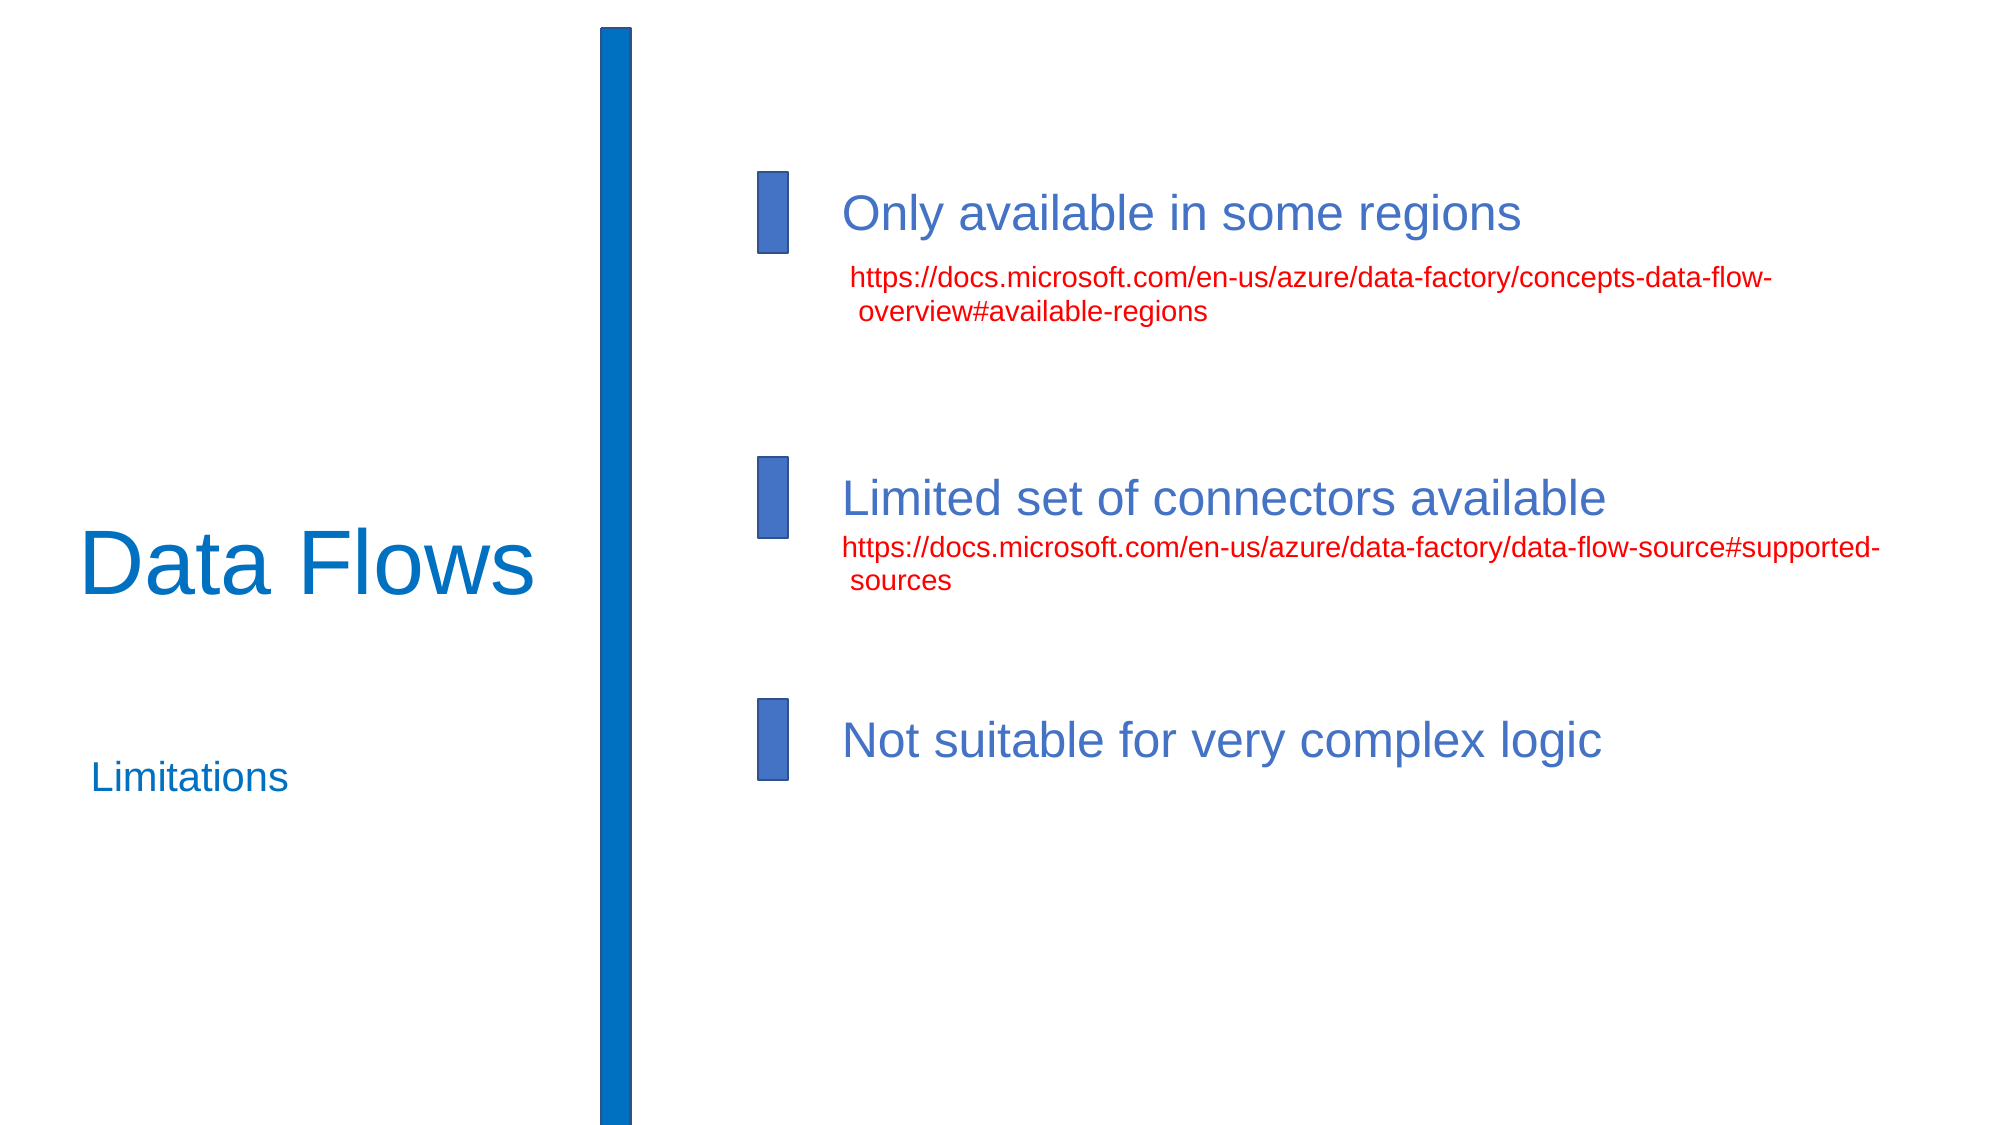

# Only available in some regions
https://docs.microsoft.com/en-us/azure/data-factory/concepts-data-flow-  overview#available-regions

Limited set of connectors available
https://docs.microsoft.com/en-us/azure/data-factory/data-flow-source#supported-  sources
Data Flows

Not suitable for very complex logic
Limitations